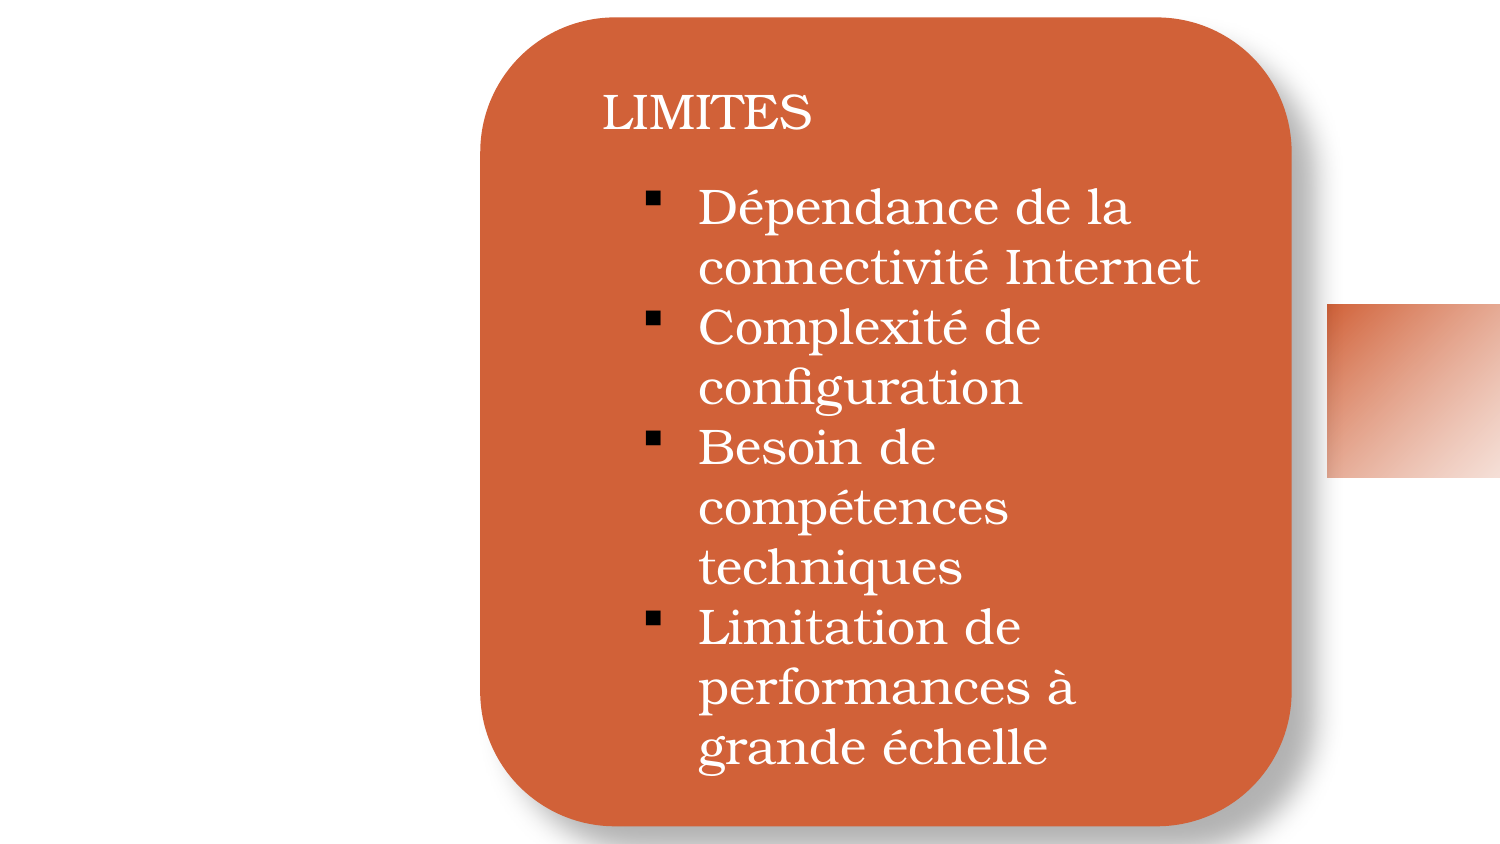

LIMITES
Dépendance de la connectivité Internet
Complexité de configuration
Besoin de compétences techniques
Limitation de performances à grande échelle